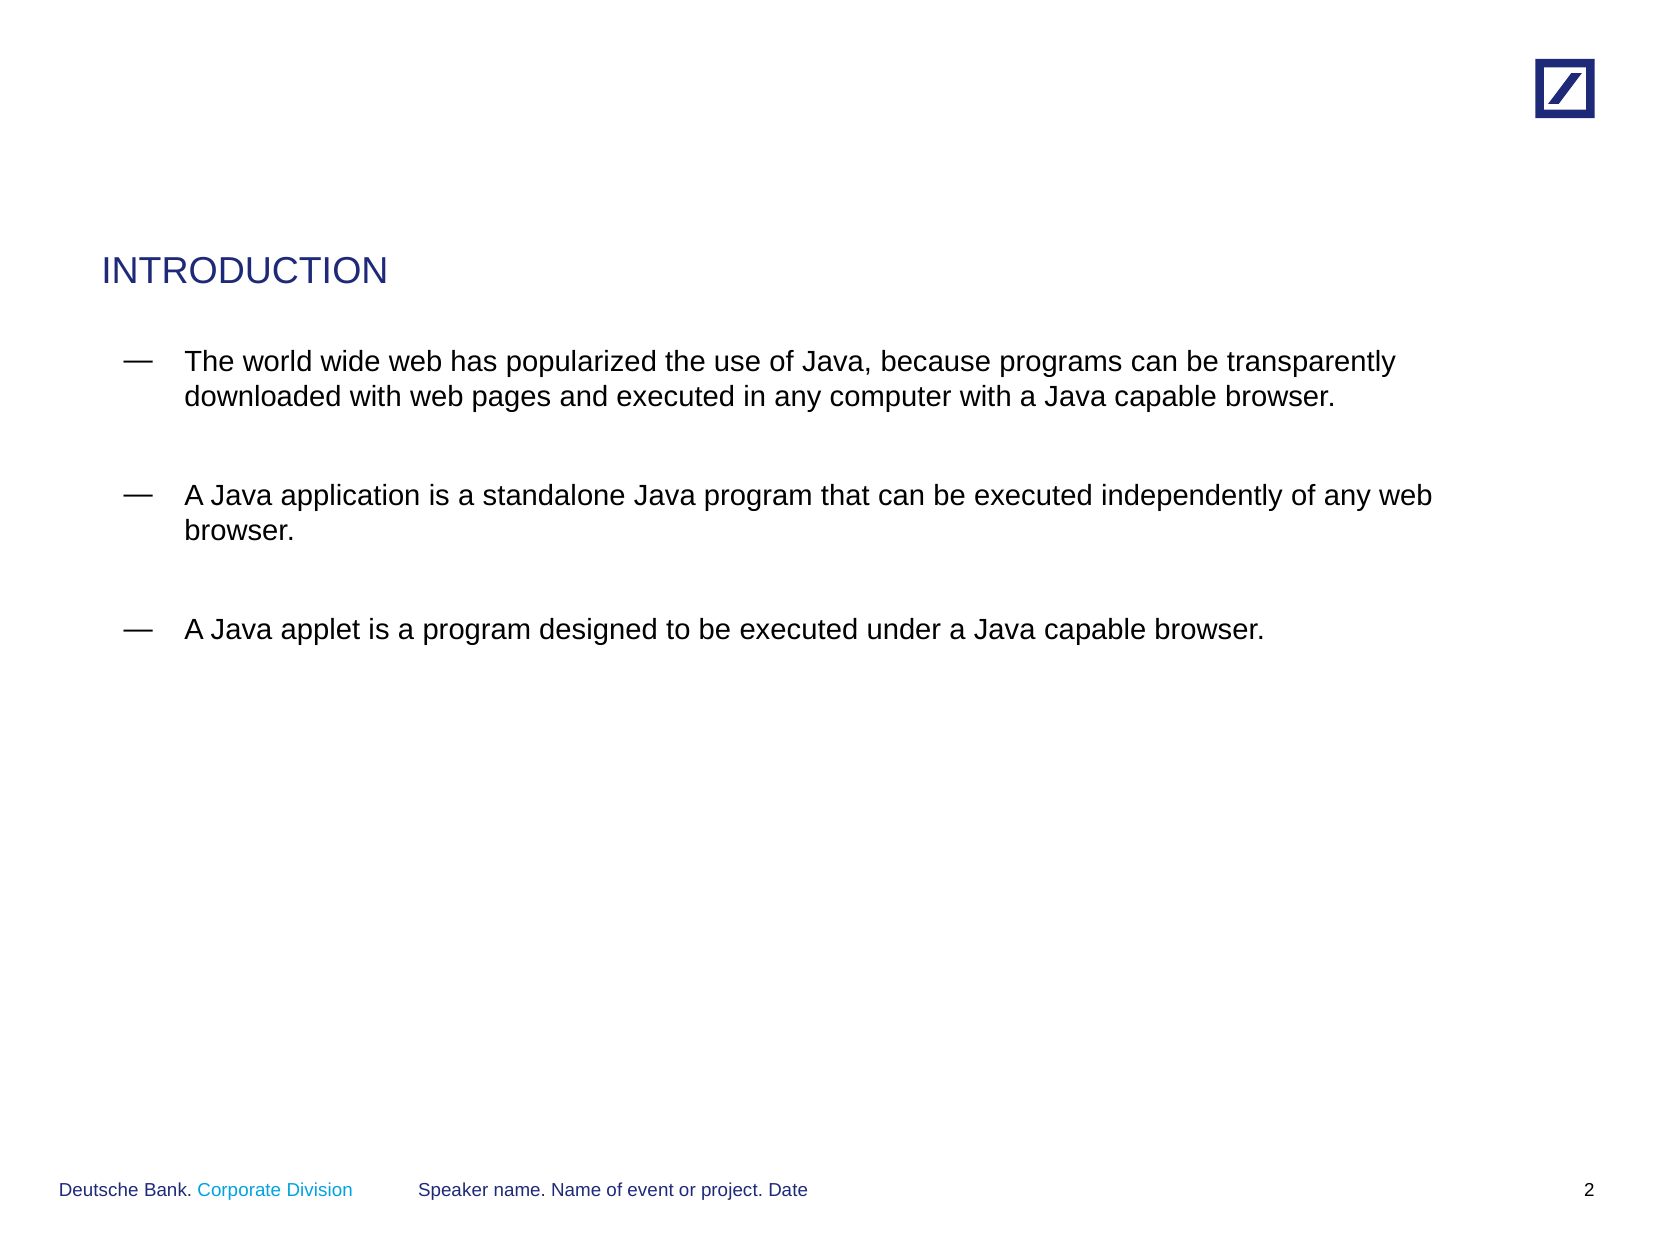

# INTRODUCTION

The world wide web has popularized the use of Java, because programs can be transparently downloaded with web pages and executed in any computer with a Java capable browser.

A Java application is a standalone Java program that can be executed independently of any web browser.

A Java applet is a program designed to be executed under a Java capable browser.

Speaker name. Name of event or project. Date
2